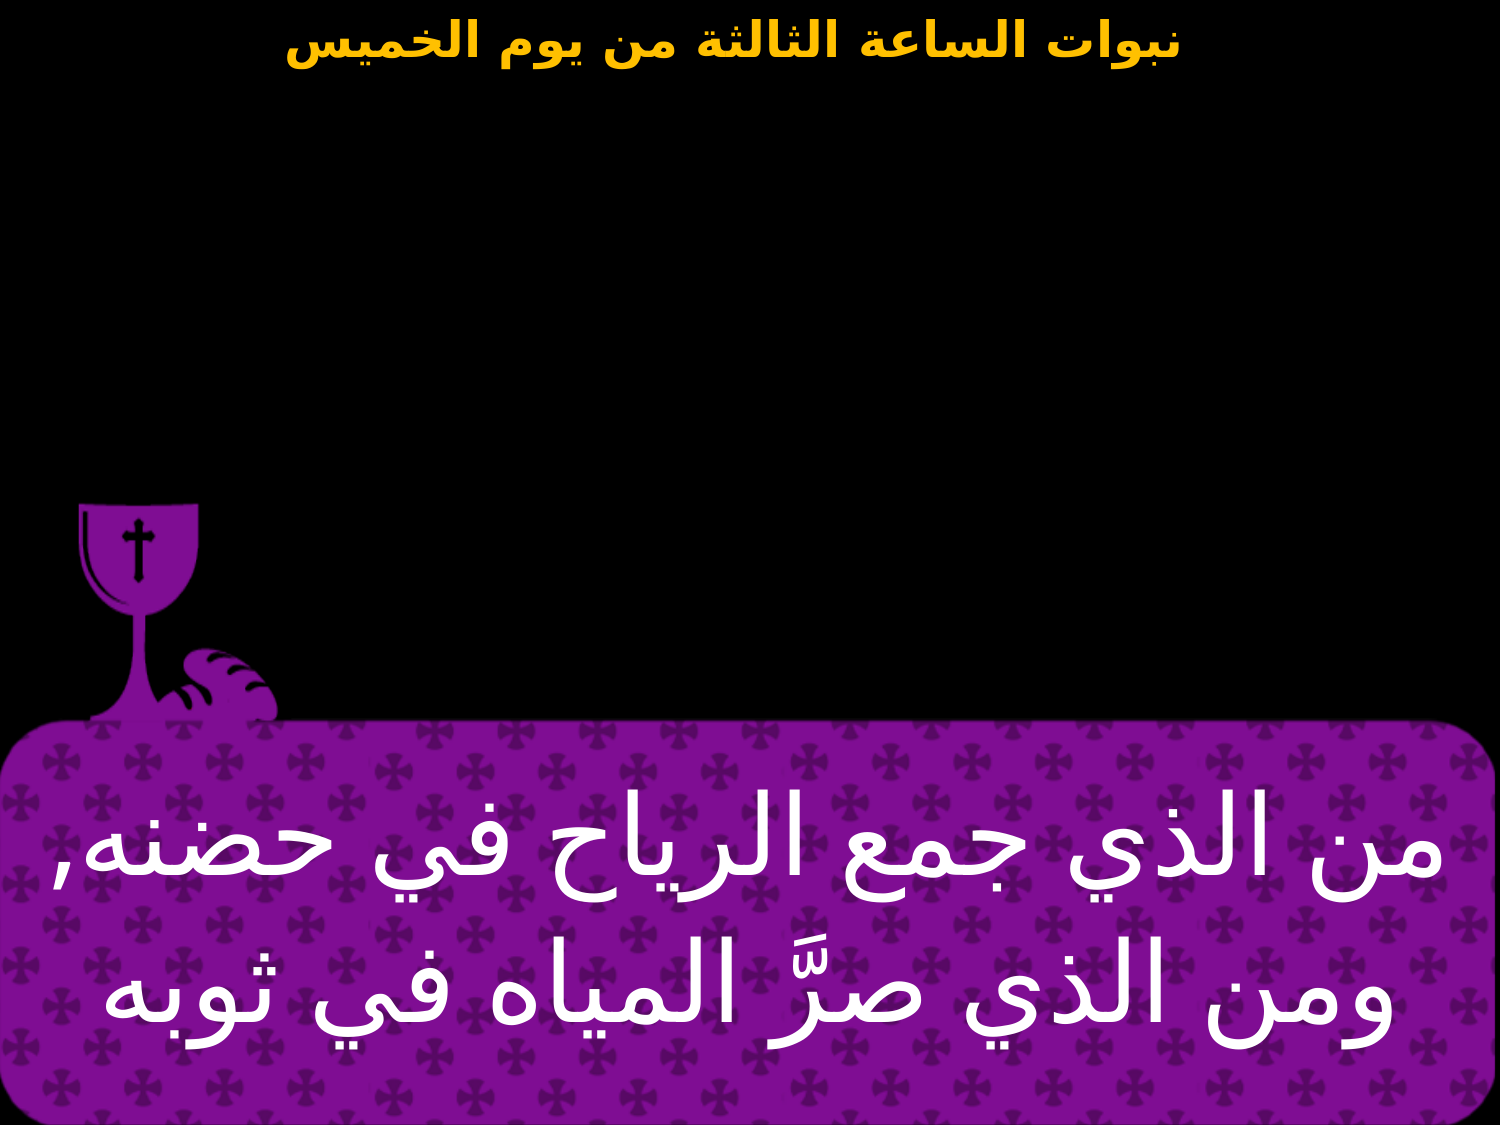

| من الذي جمع الرياح في حضنه, ومن الذي صرَّ المياه في ثوبه |
| --- |